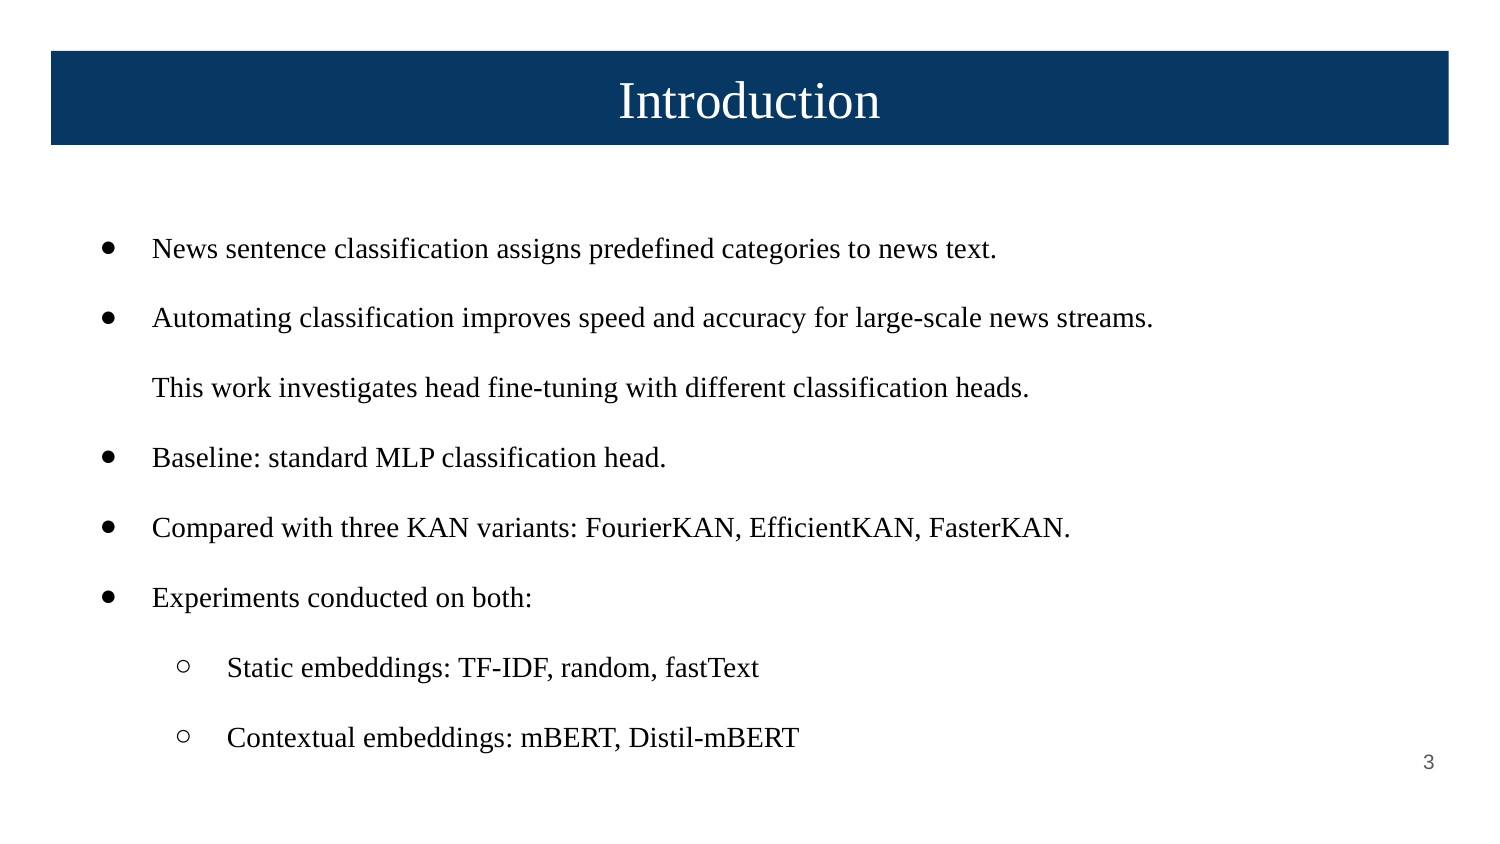

Introduction
News sentence classification assigns predefined categories to news text.
Automating classification improves speed and accuracy for large-scale news streams.
This work investigates head fine-tuning with different classification heads.
Baseline: standard MLP classification head.
Compared with three KAN variants: FourierKAN, EfficientKAN, FasterKAN.
Experiments conducted on both:
Static embeddings: TF-IDF, random, fastText
Contextual embeddings: mBERT, Distil-mBERT
3